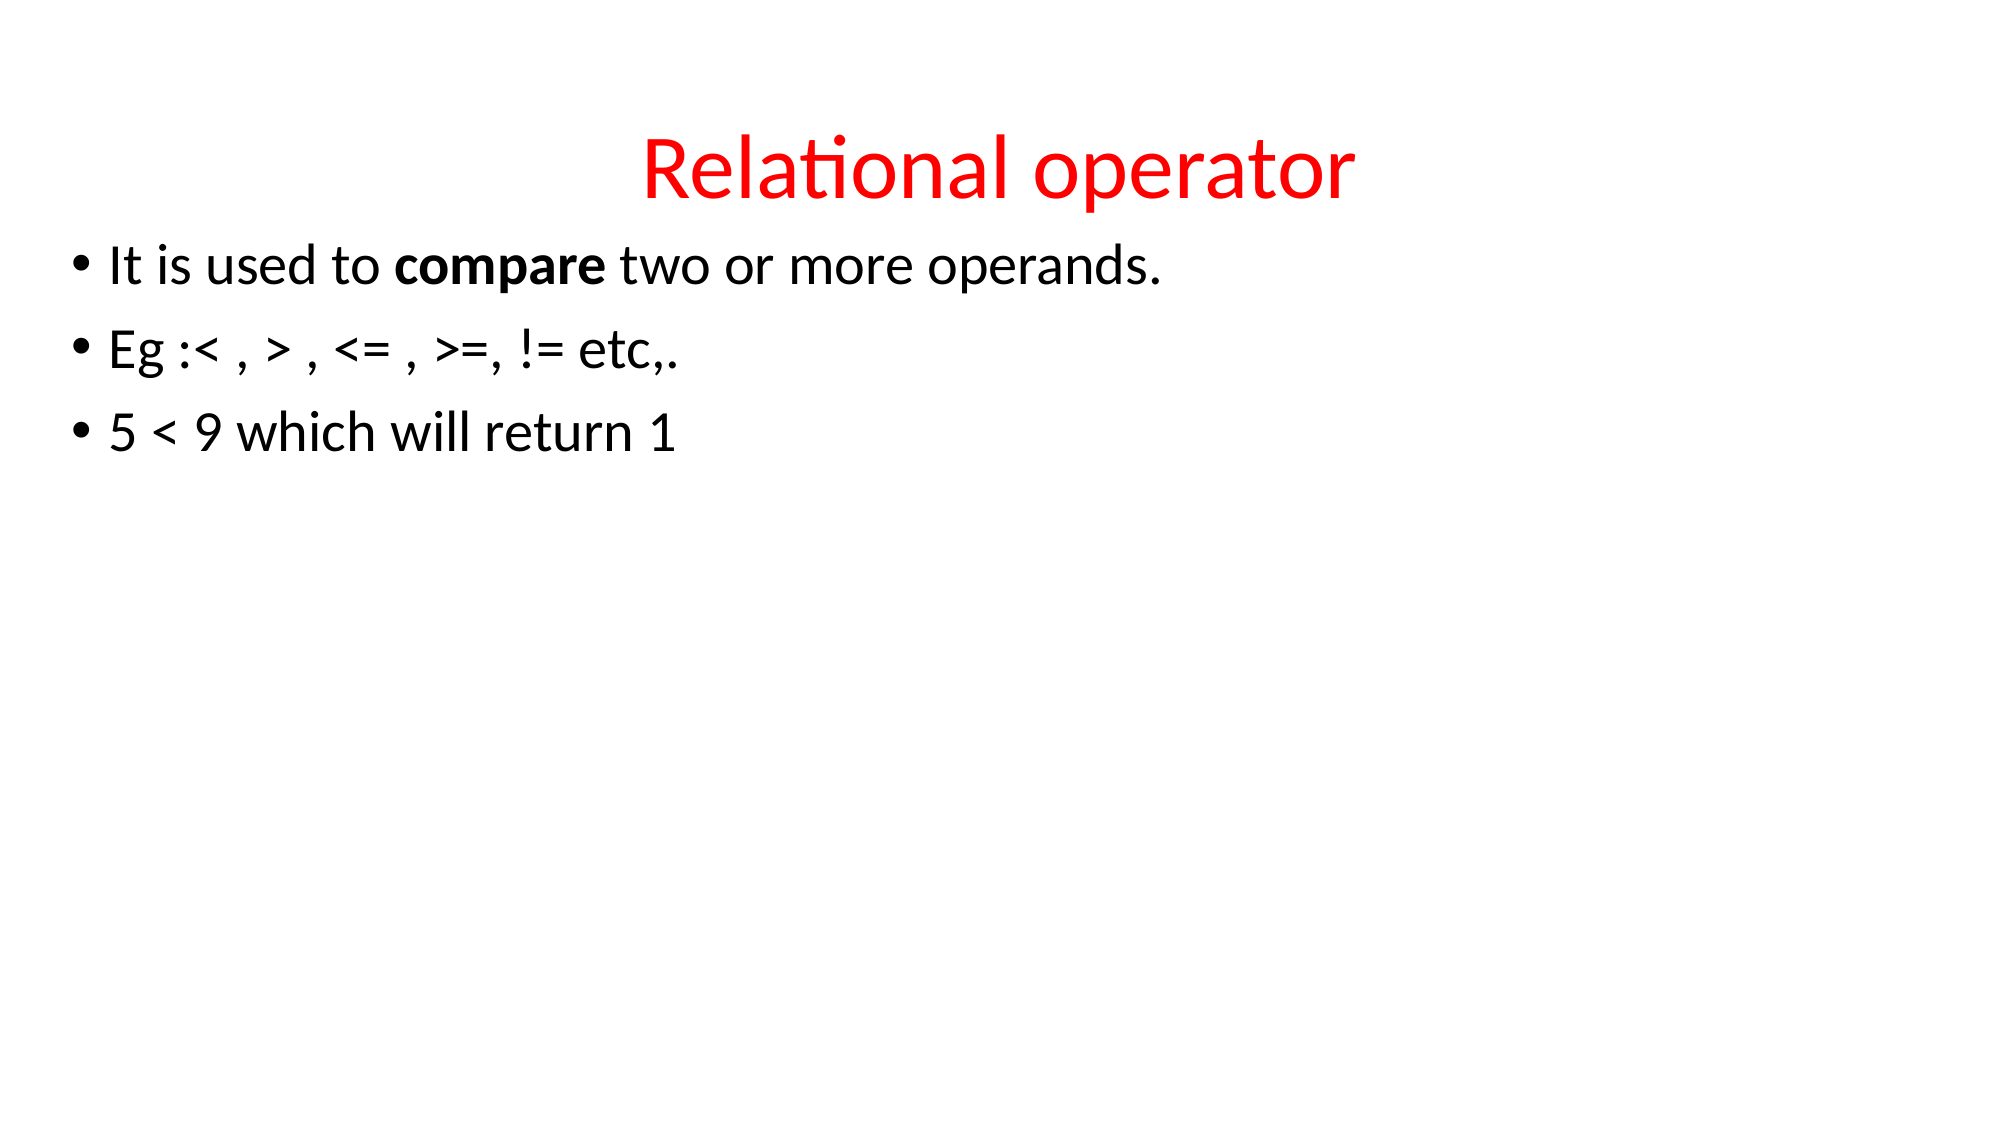

# Relational operator
It is used to compare two or more operands.
Eg :< , > , <= , >=, != etc,.
5 < 9 which will return 1